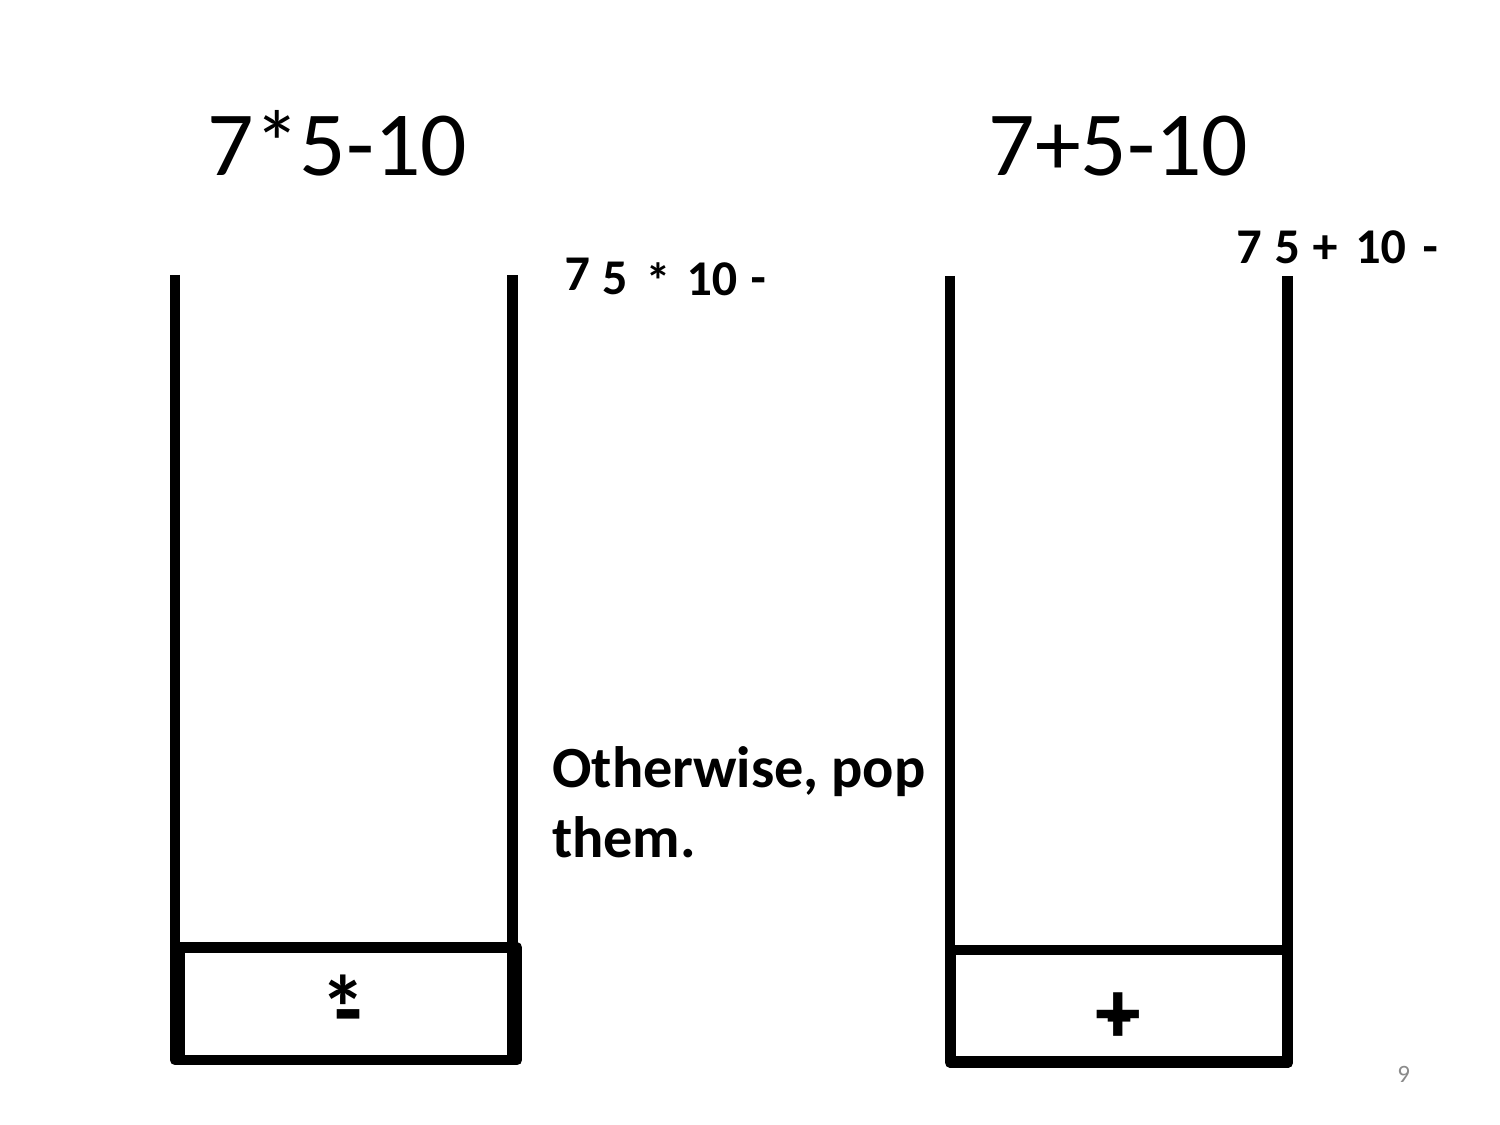

# 7*5-10
7+5-10
10
-
+
7
5
7
-
5
10
*
Otherwise, pop them.
*
-
+
-
9